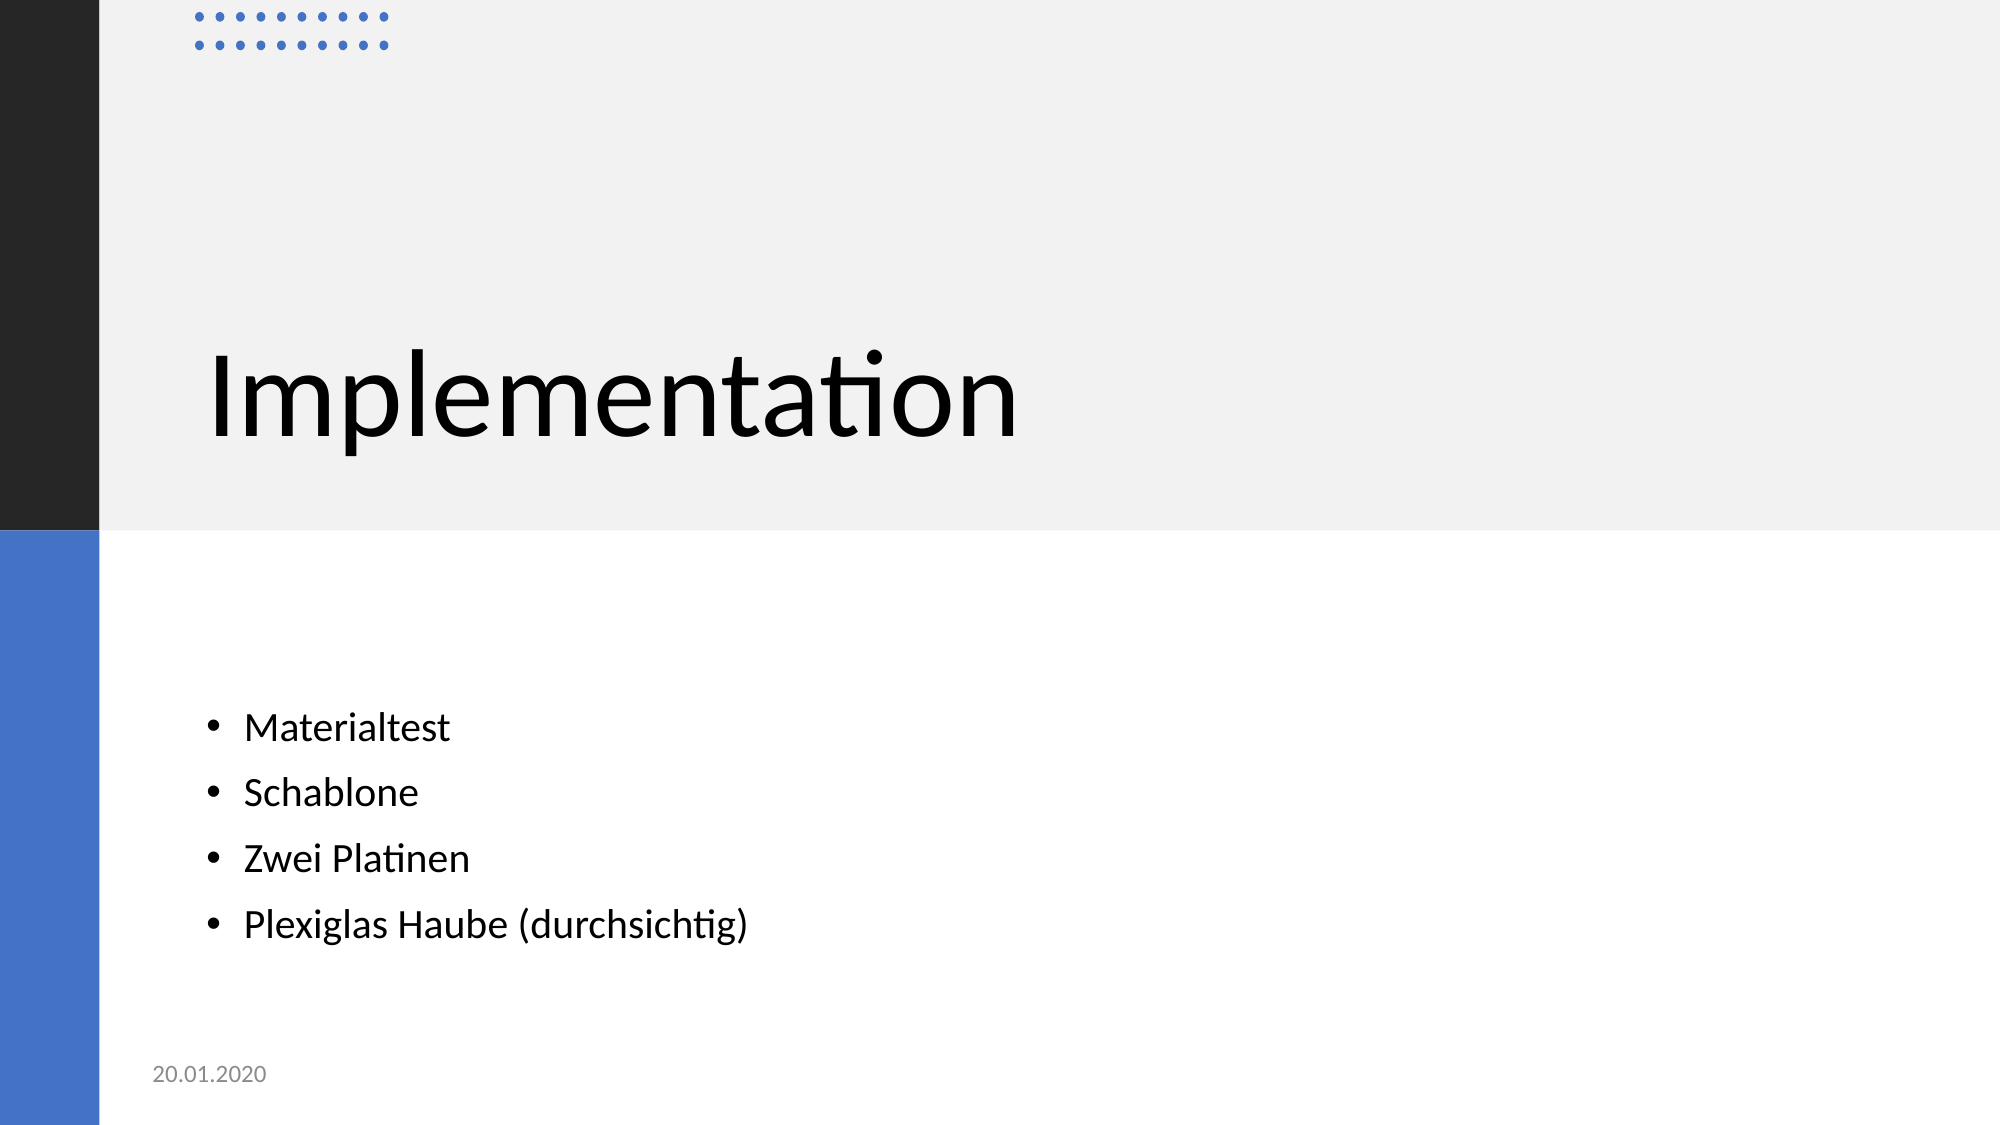

# Implementation

Materialtest
Schablone
Zwei Platinen
Plexiglas Haube (durchsichtig)
20.01.2020
7